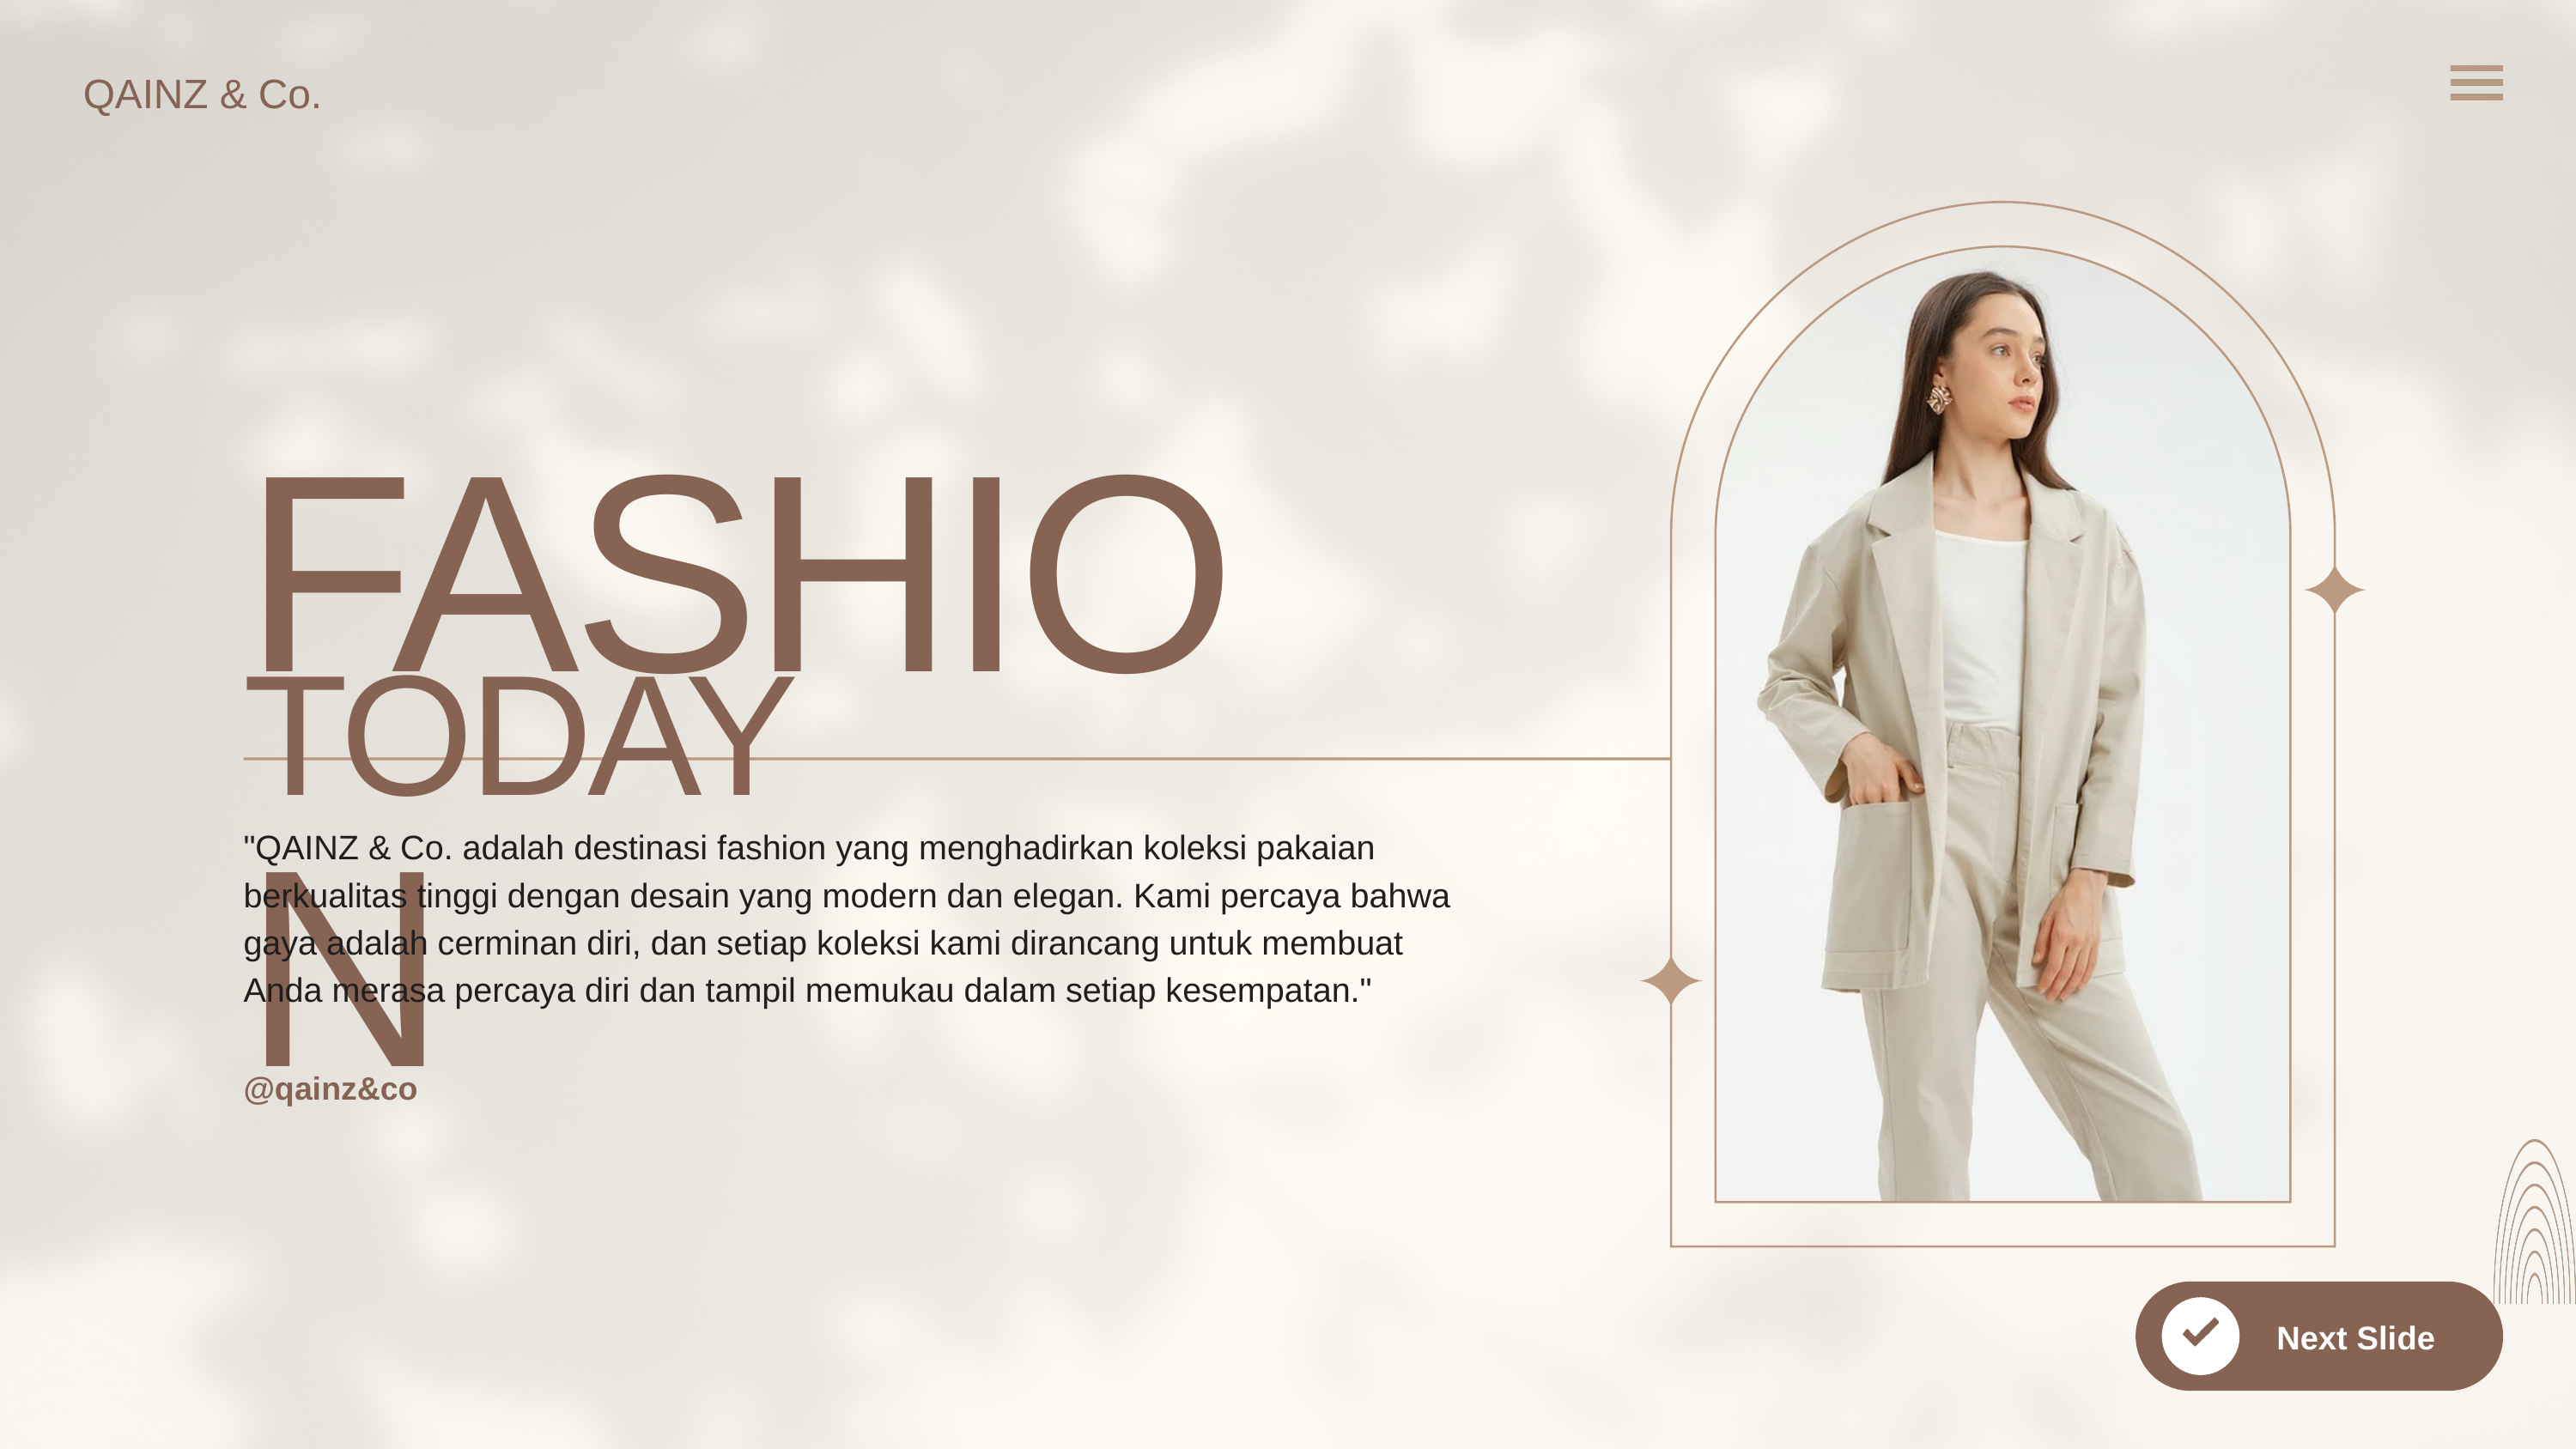

QAINZ & Co.

FASHION
TODAY

"QAINZ & Co. adalah destinasi fashion yang menghadirkan koleksi pakaian berkualitas tinggi dengan desain yang modern dan elegan. Kami percaya bahwa gaya adalah cerminan diri, dan setiap koleksi kami dirancang untuk membuat Anda merasa percaya diri dan tampil memukau dalam setiap kesempatan."
@qainz&co

Next Slide